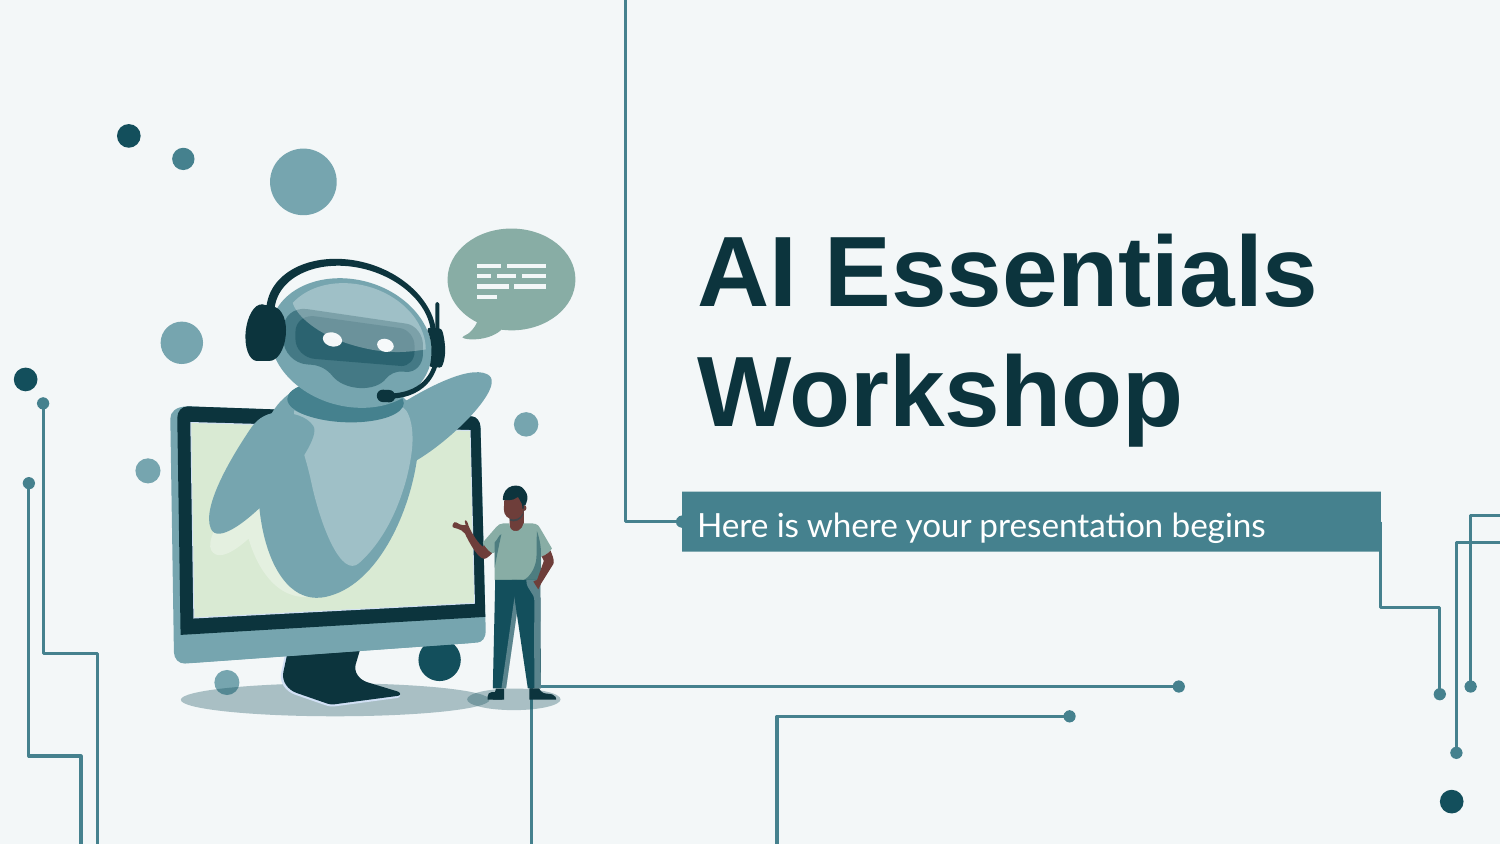

# AI Essentials Workshop
Here is where your presentation begins